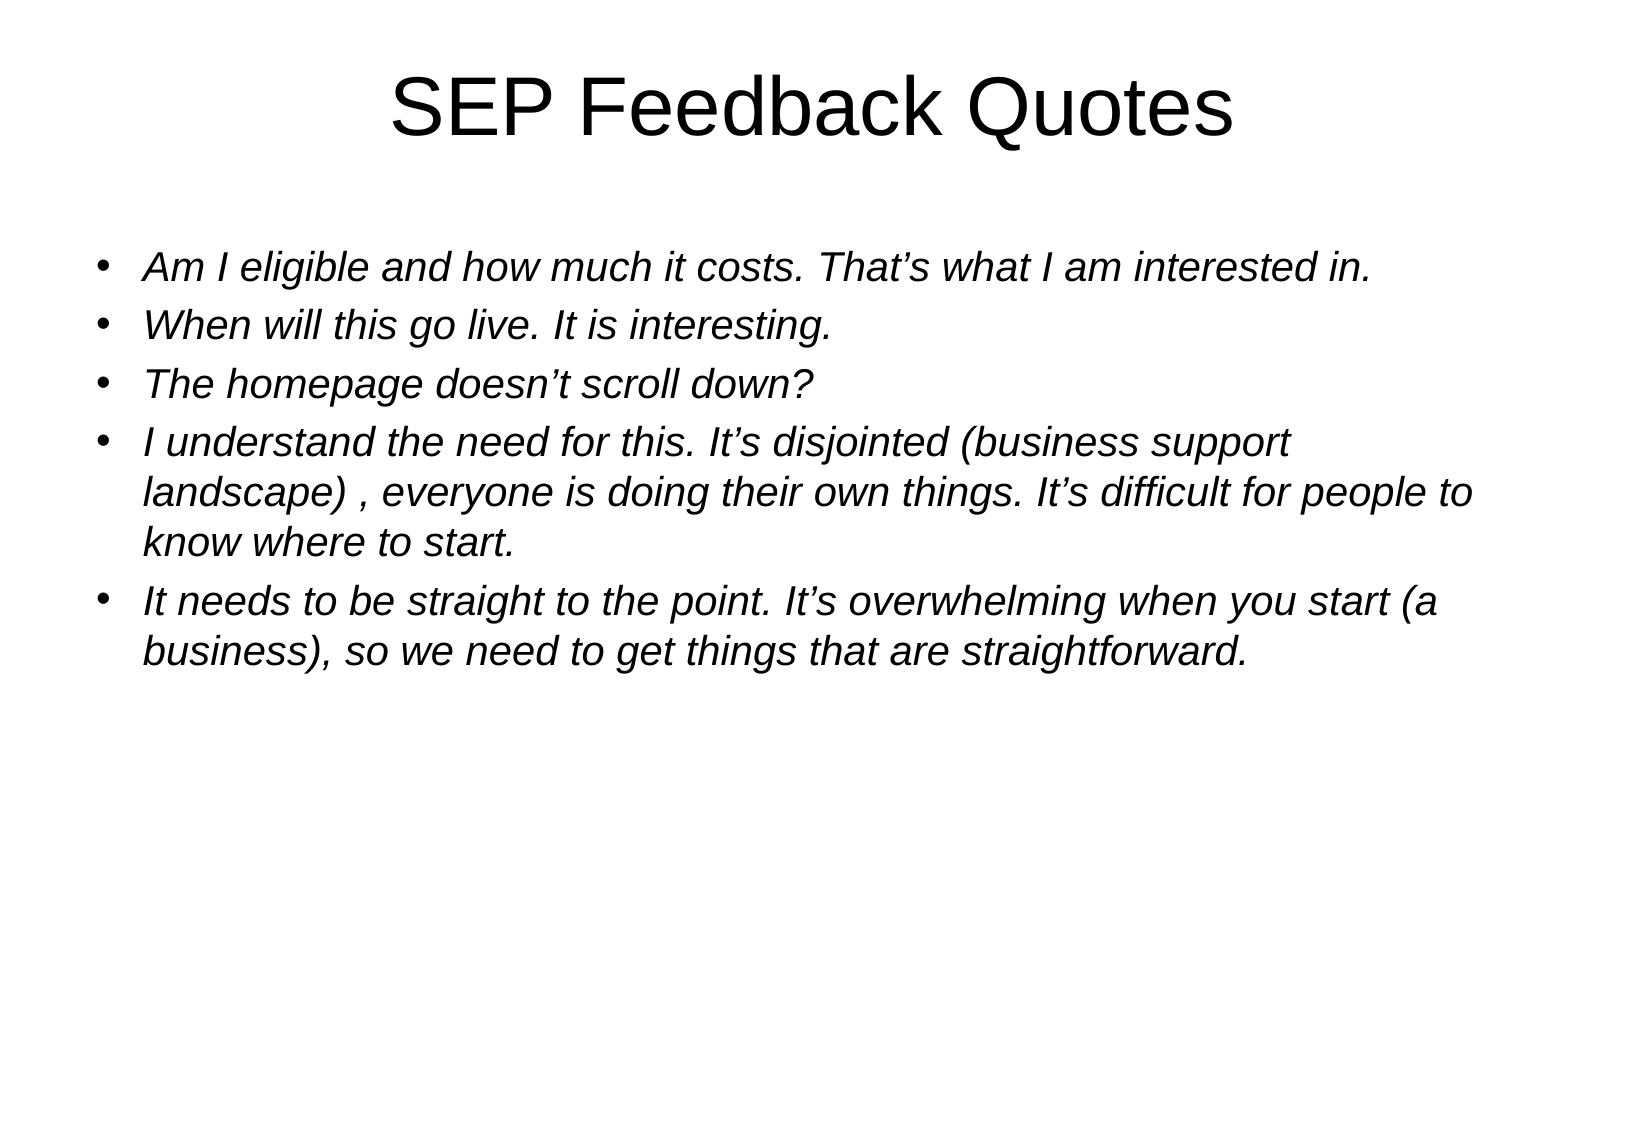

# SEP Feedback Quotes
Am I eligible and how much it costs. That’s what I am interested in.
When will this go live. It is interesting.
The homepage doesn’t scroll down?
I understand the need for this. It’s disjointed (business support landscape) , everyone is doing their own things. It’s difficult for people to know where to start.
It needs to be straight to the point. It’s overwhelming when you start (a business), so we need to get things that are straightforward.